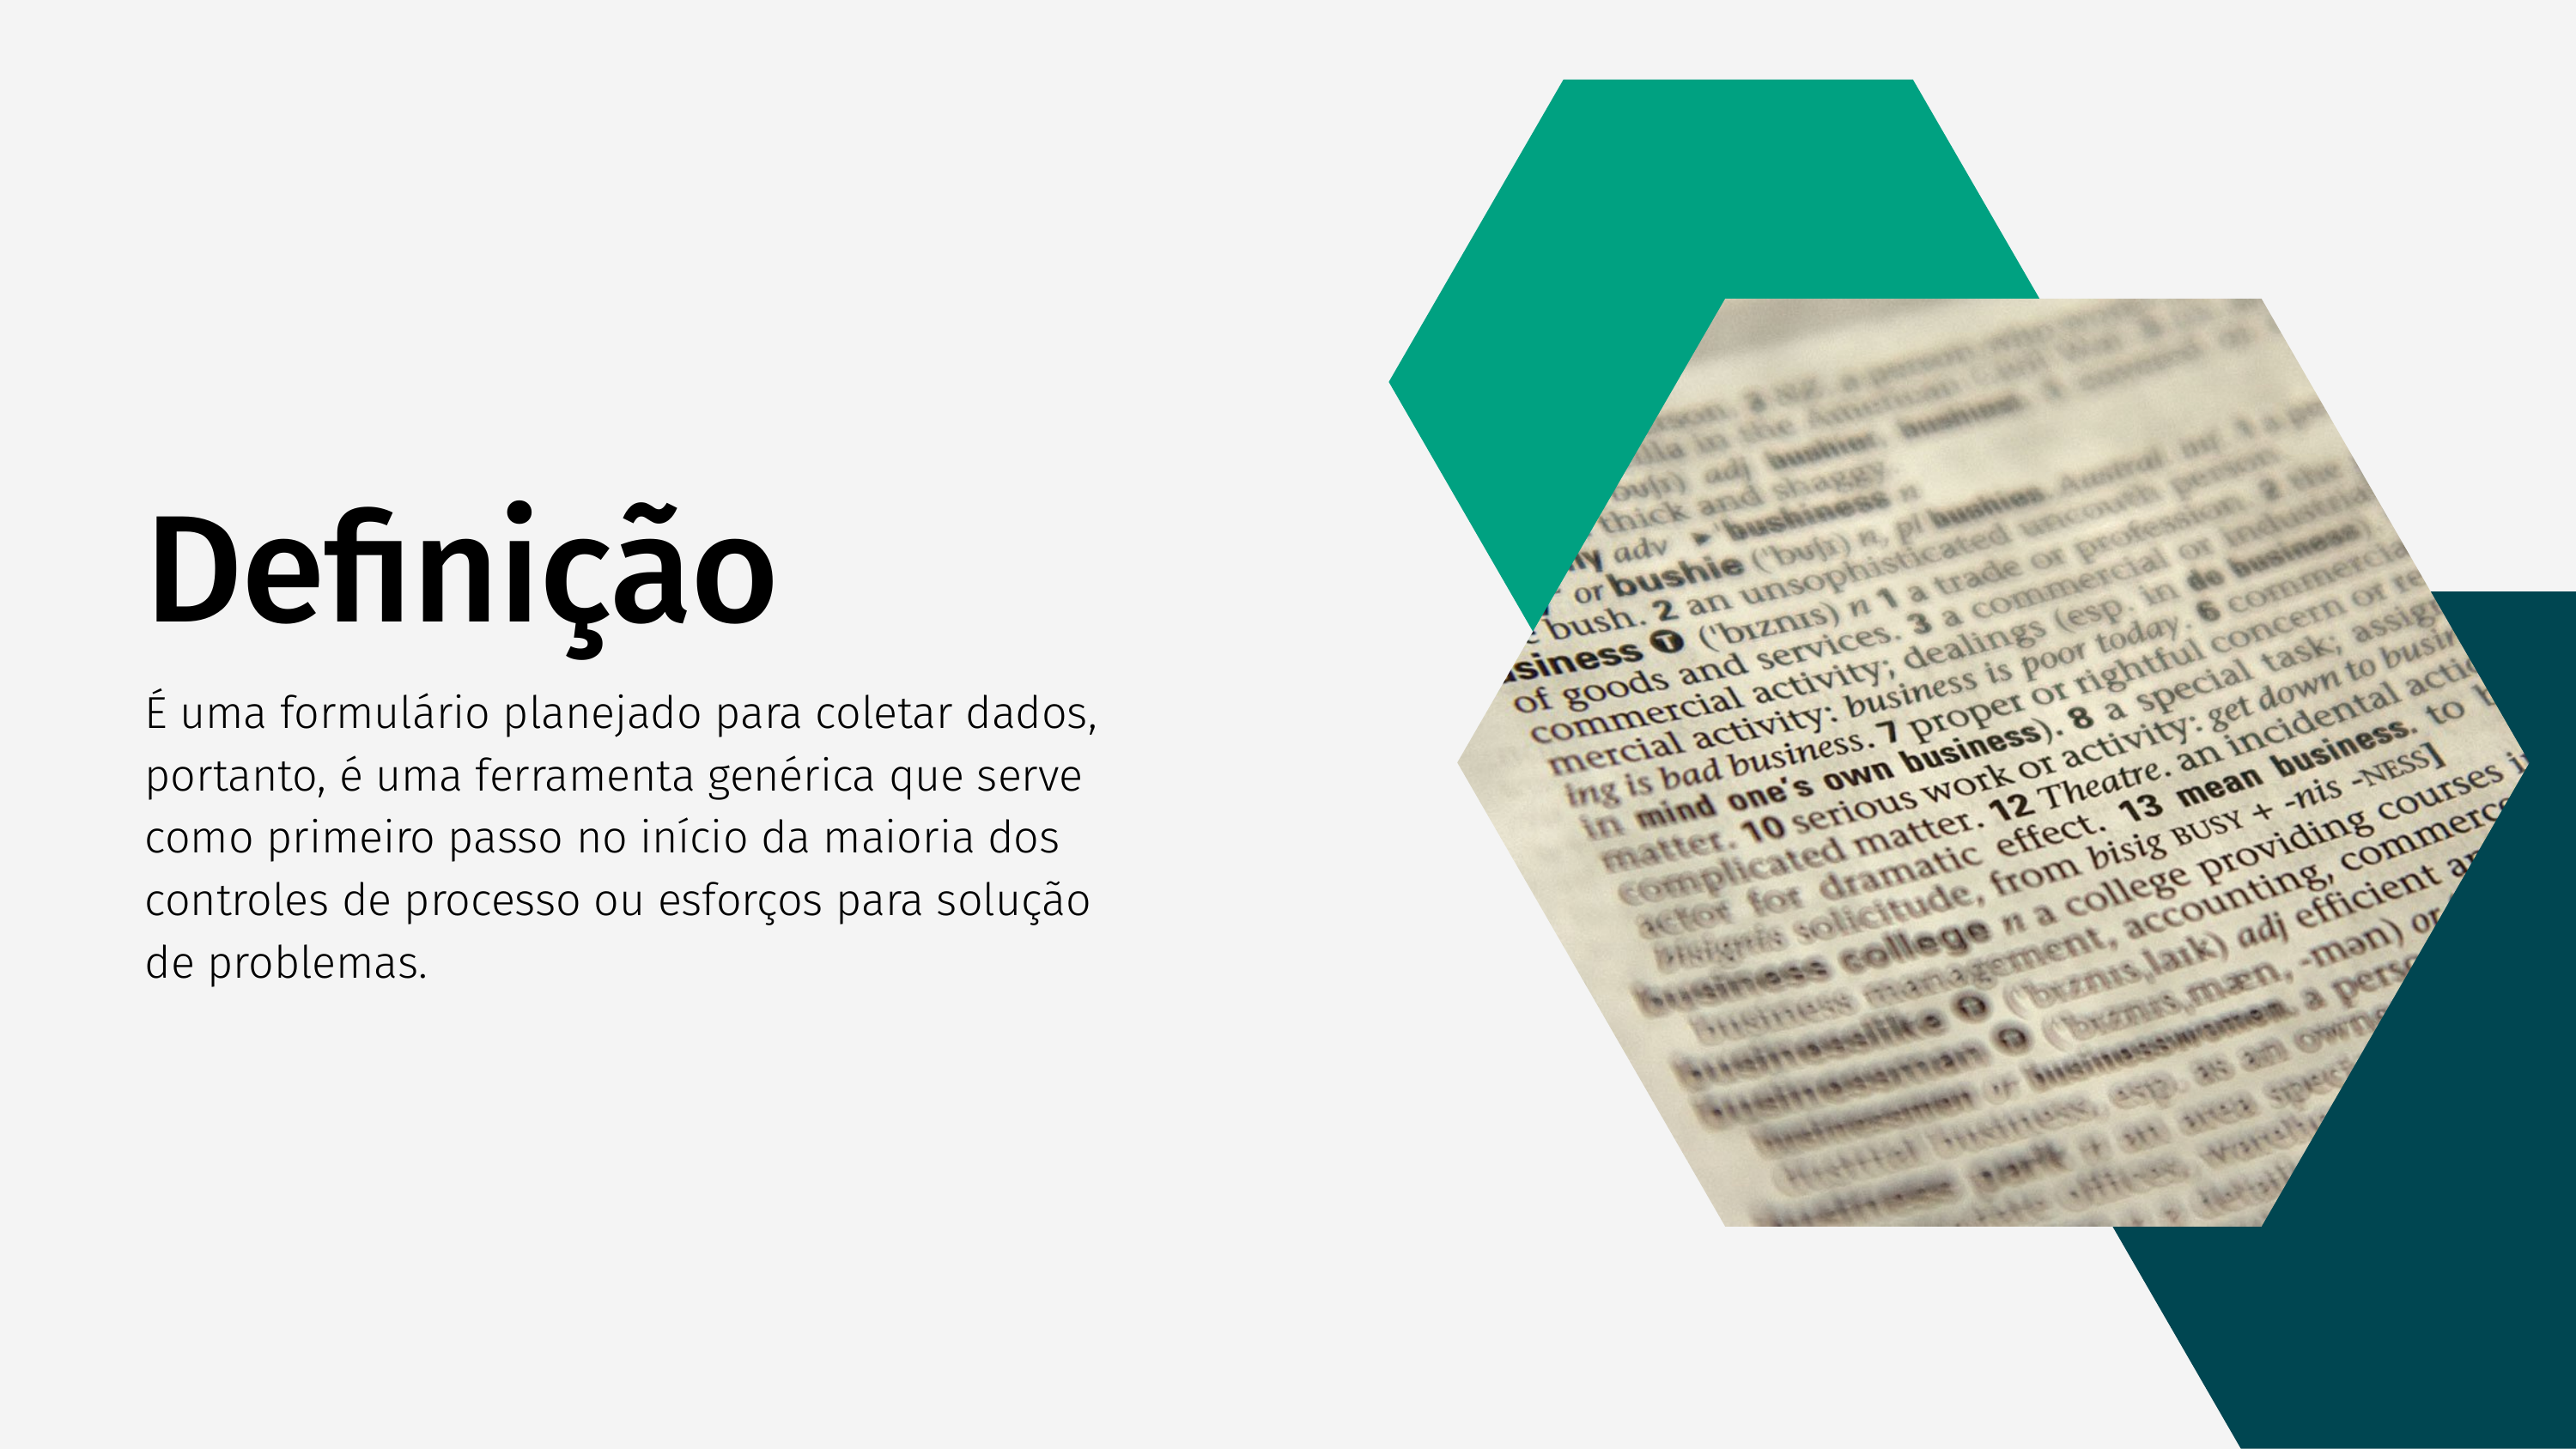

Definição
É uma formulário planejado para coletar dados, portanto, é uma ferramenta genérica que serve como primeiro passo no início da maioria dos controles de processo ou esforços para solução de problemas.